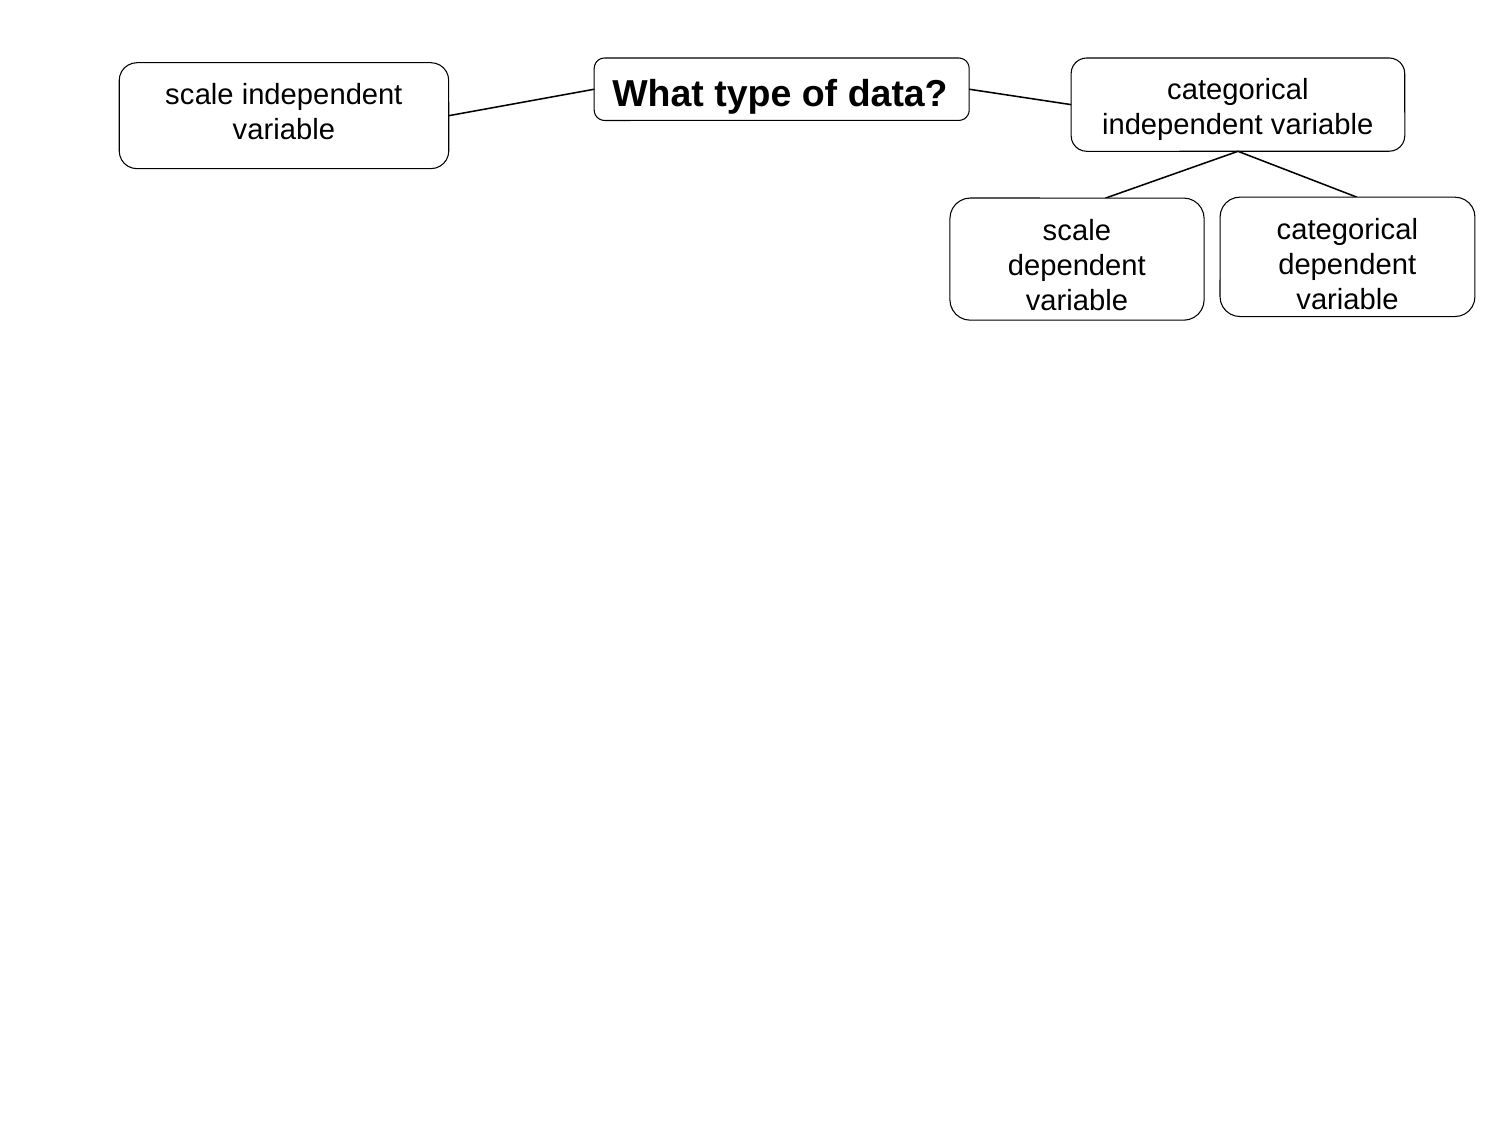

What type of data?
categorical independent variable
scale independent variable
categorical dependent variable
scale dependent variable